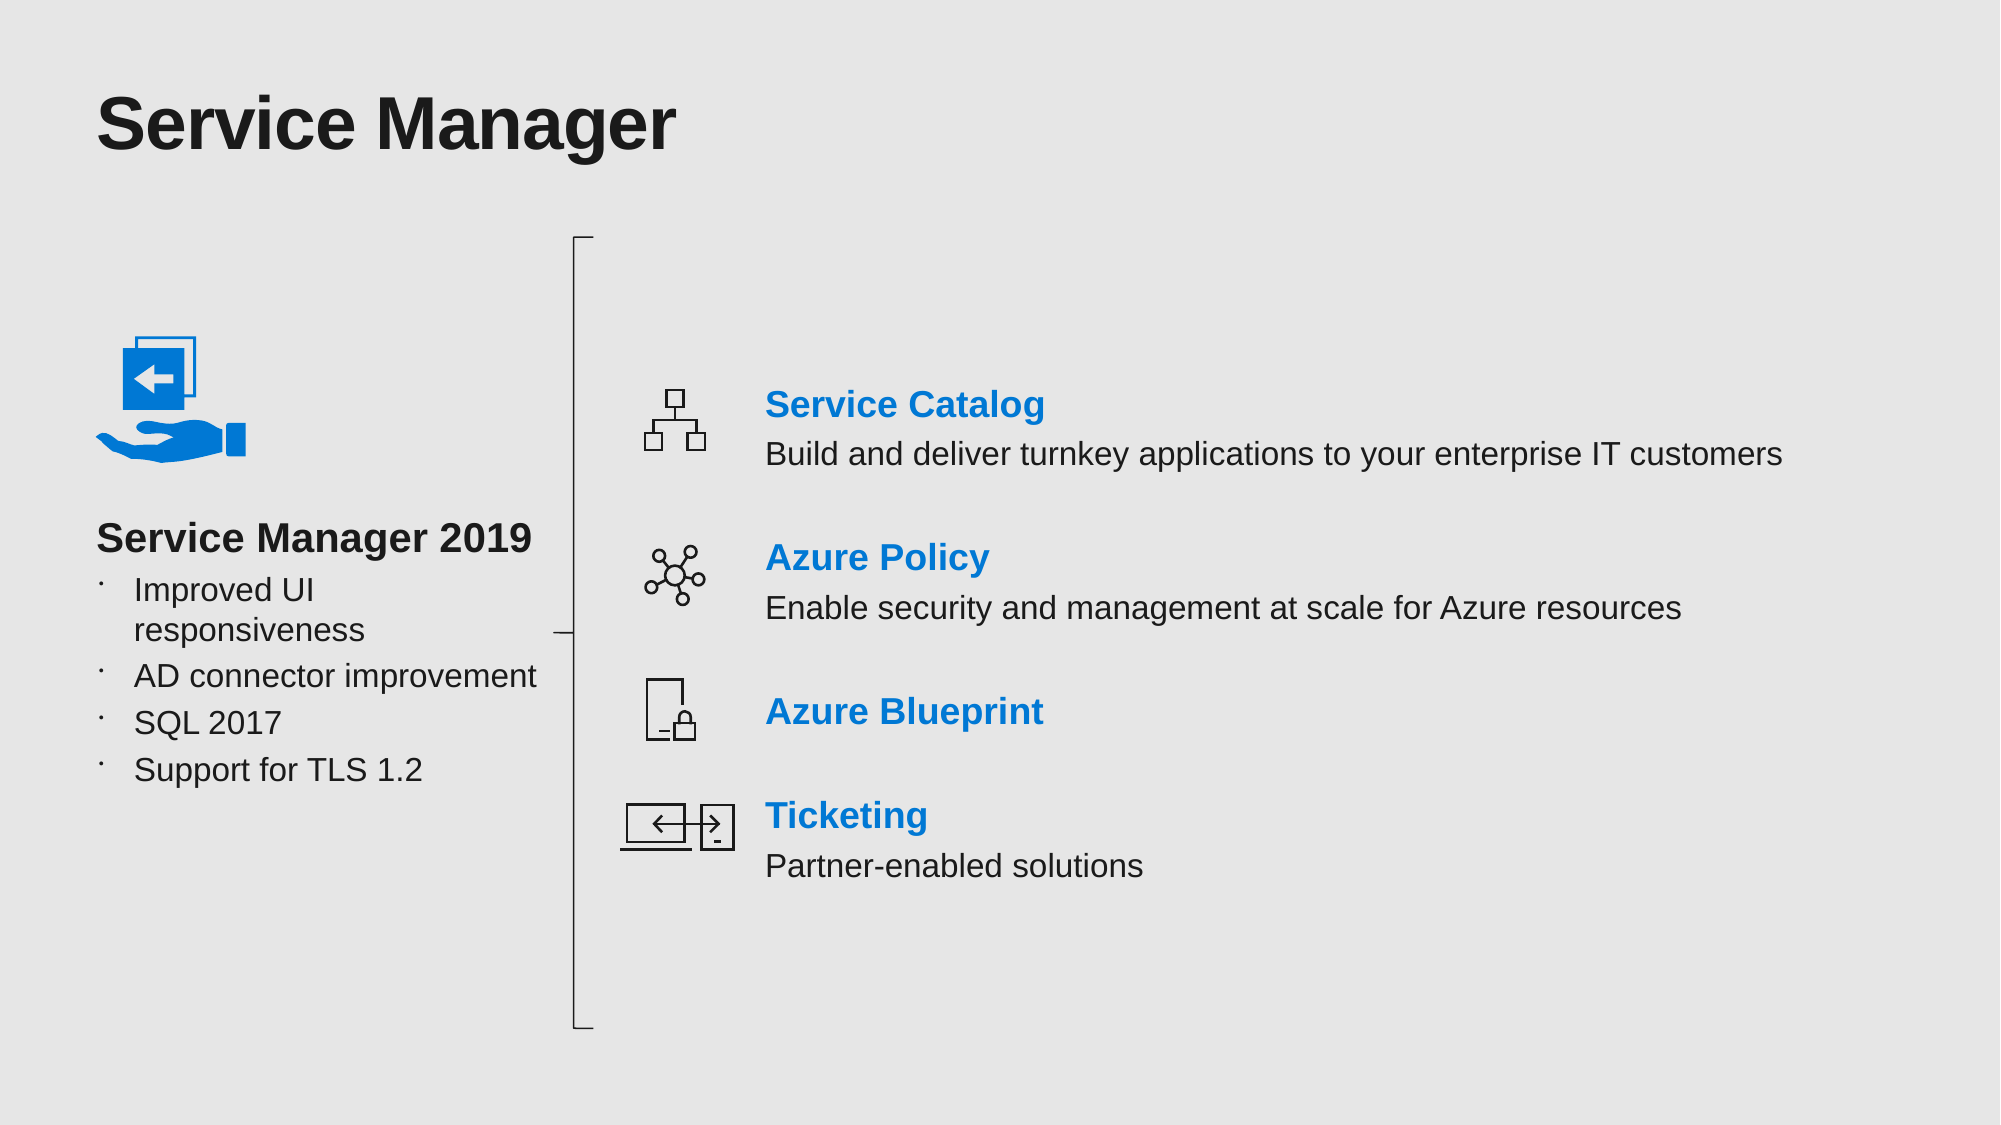

# Service Manager

Service Catalog
Build and deliver turnkey applications to your enterprise IT customers

Service Manager 2019
Improved UI responsiveness
AD connector improvement
SQL 2017
Support for TLS 1.2
Azure Policy
Enable security and management at scale for Azure resources

Azure Blueprint
Ticketing
Partner-enabled solutions

upcoming